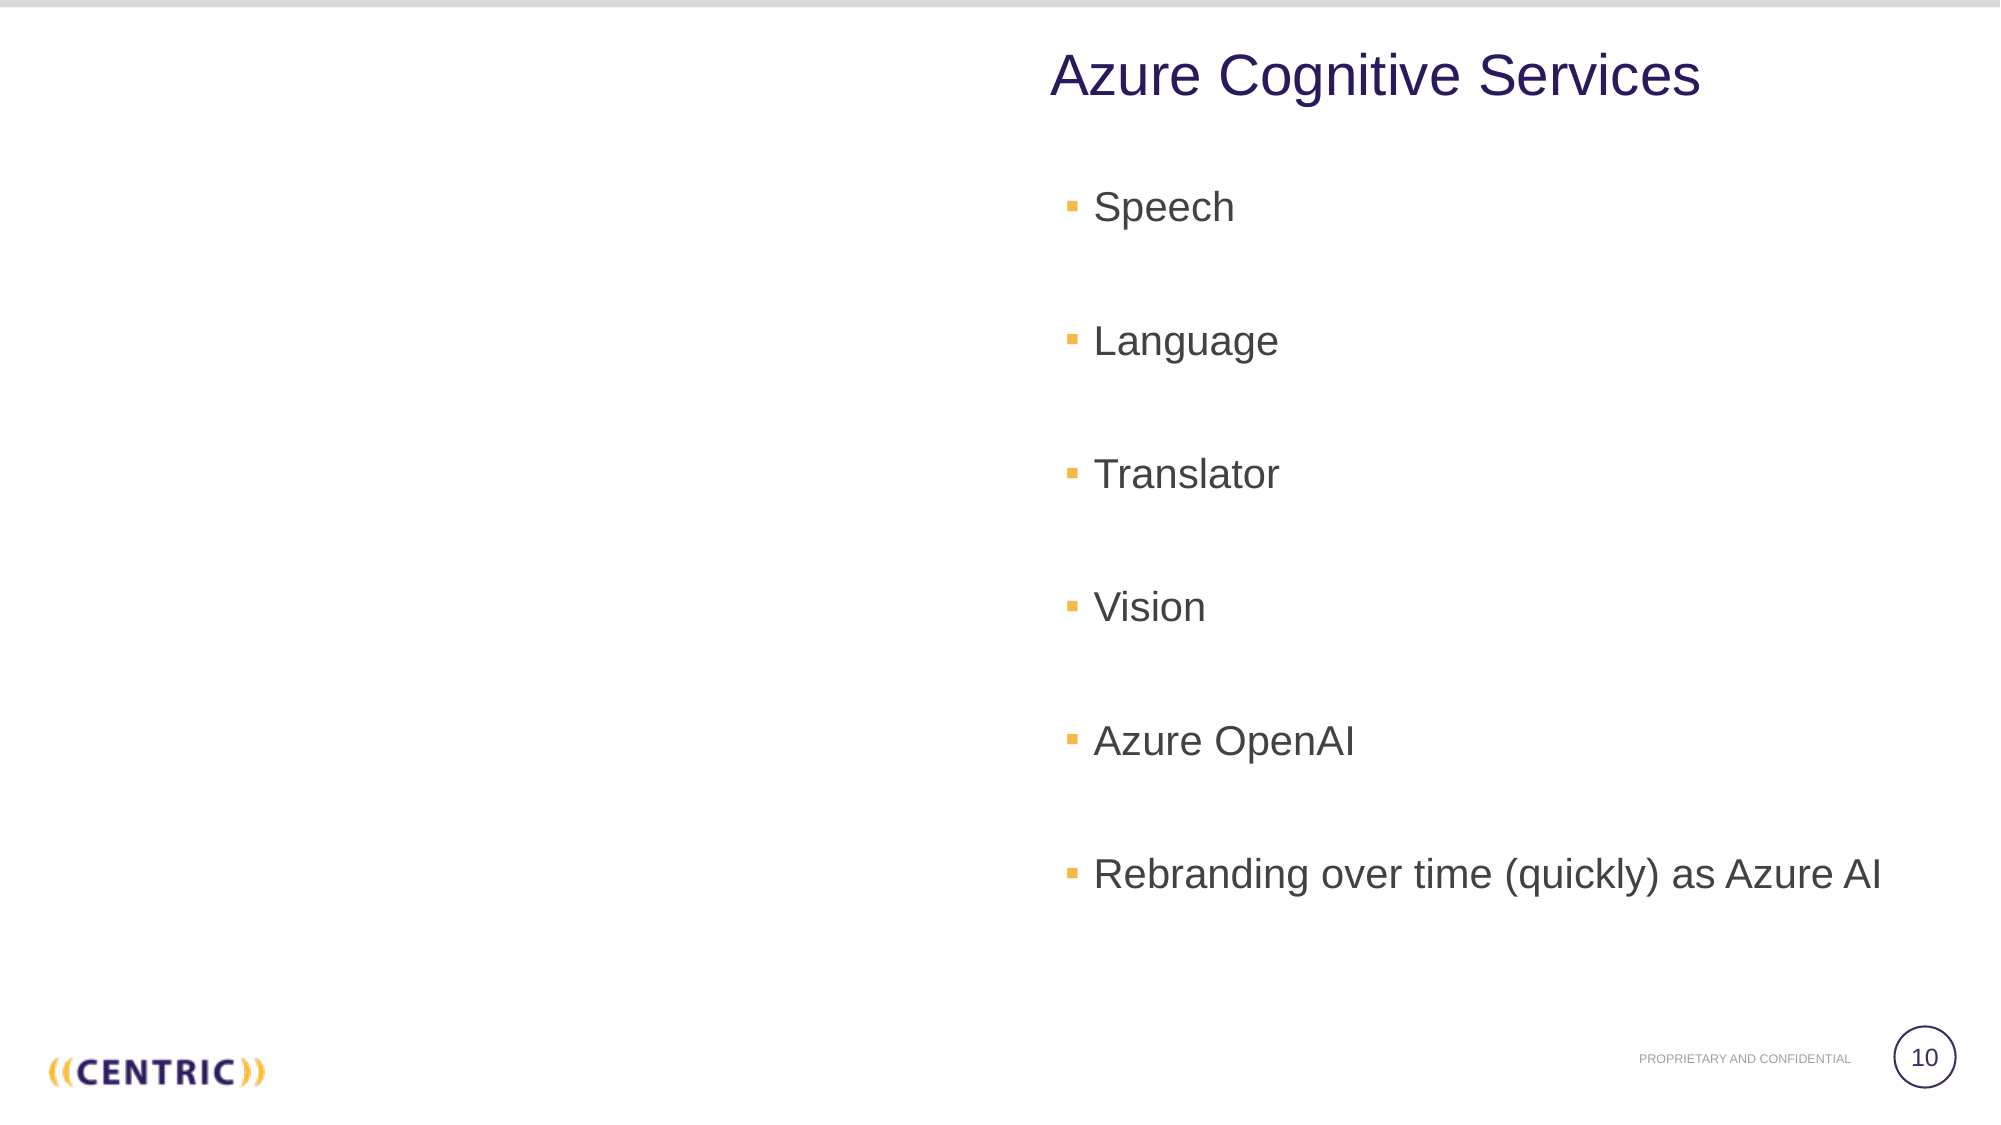

# Azure Cognitive Services
Speech

Language

Translator

Vision

Azure OpenAI

Rebranding over time (quickly) as Azure AI